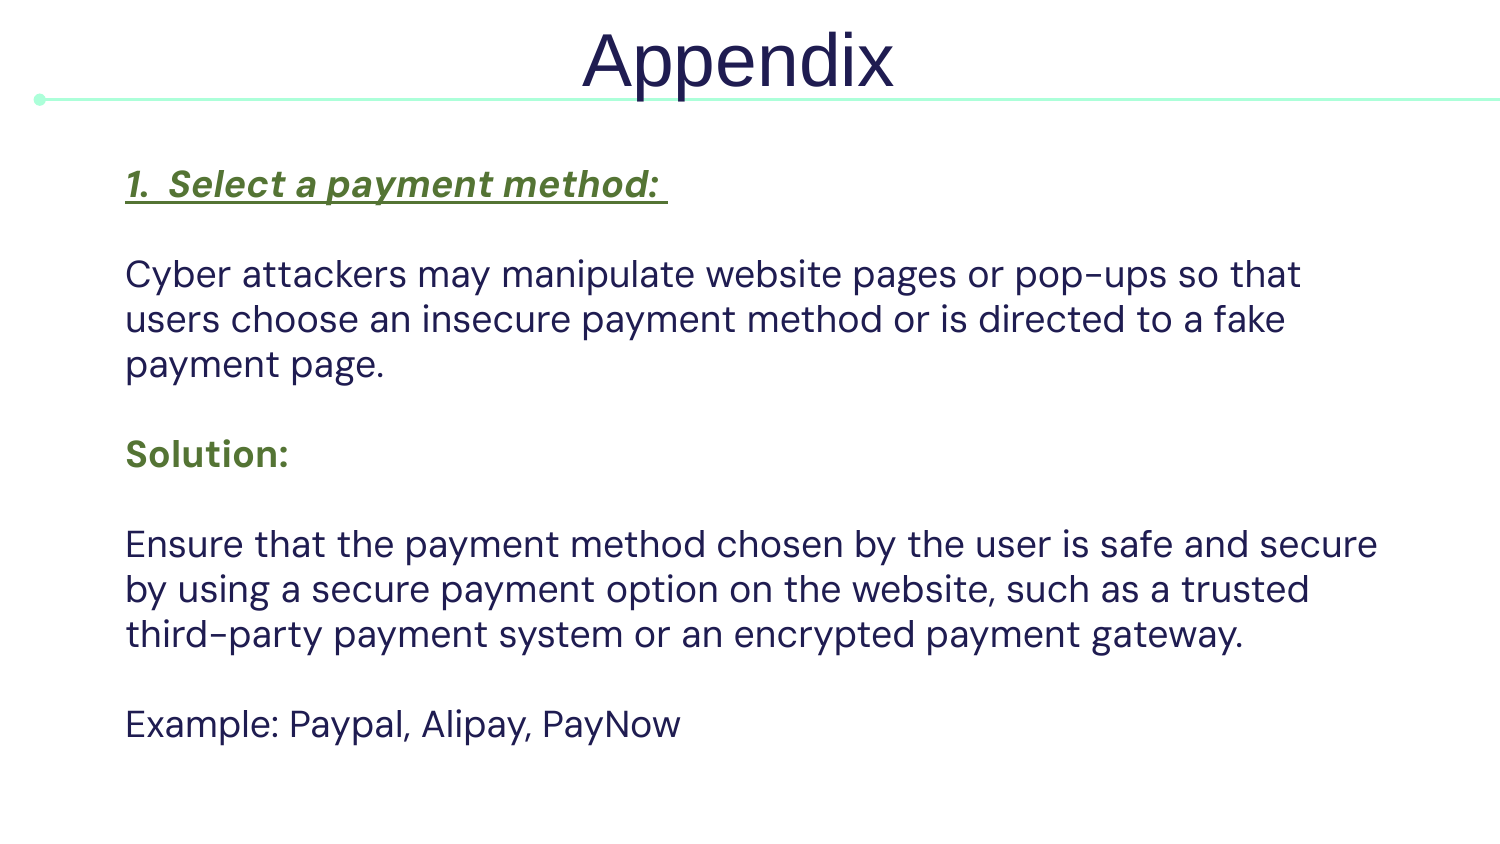

# Appendix
1.  Select a payment method:

Cyber attackers may manipulate website pages or pop-ups so that users choose an insecure payment method or is directed to a fake payment page.

Solution:

Ensure that the payment method chosen by the user is safe and secure by using a secure payment option on the website, such as a trusted third-party payment system or an encrypted payment gateway.

Example: Paypal, Alipay, PayNow